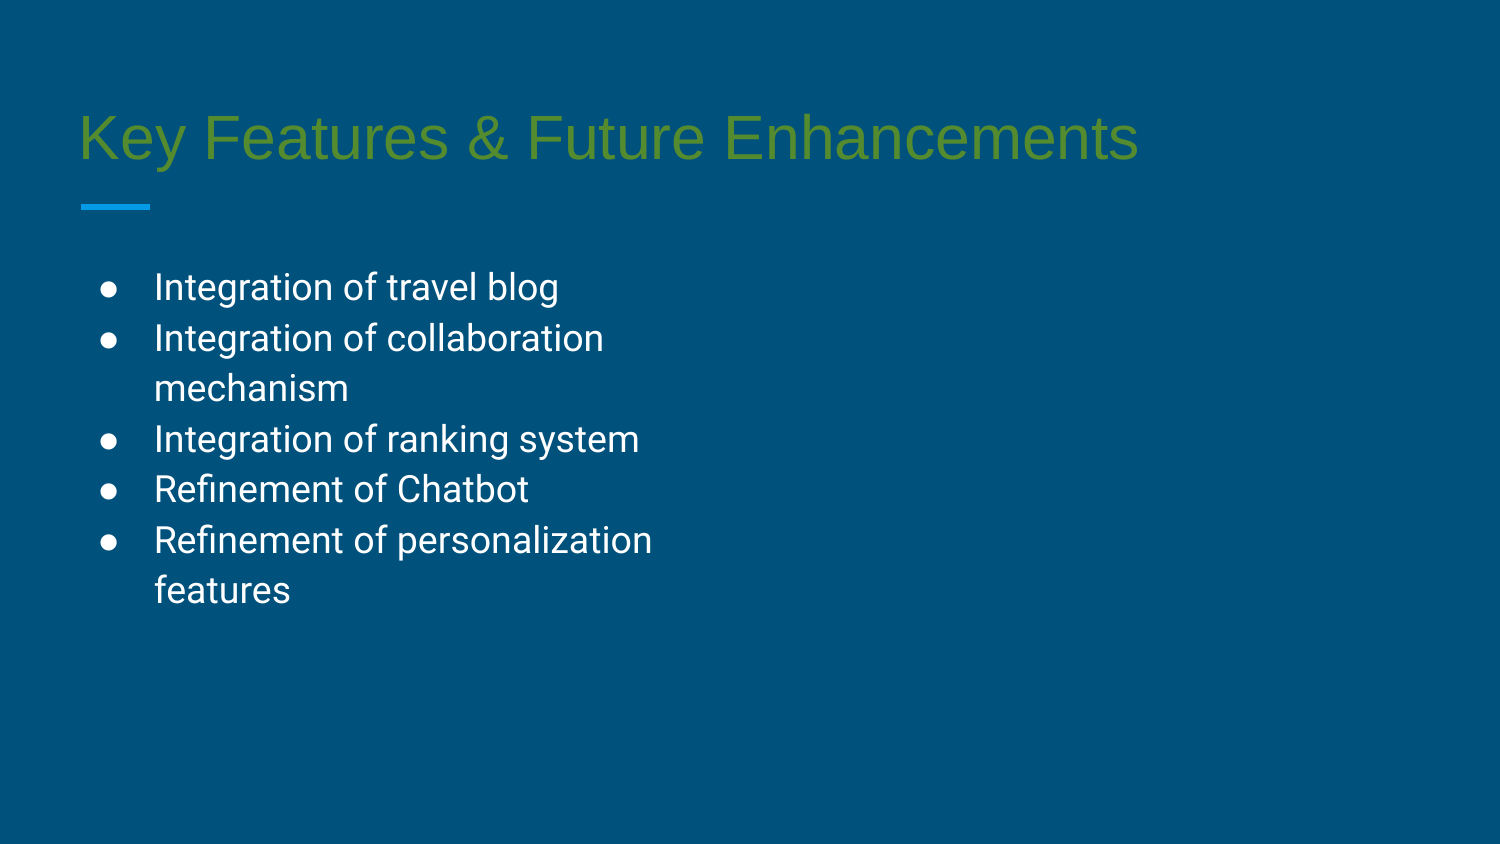

# Key Features & Future Enhancements
Integration of travel blog
Integration of collaboration mechanism
Integration of ranking system
Refinement of Chatbot
Refinement of personalization features